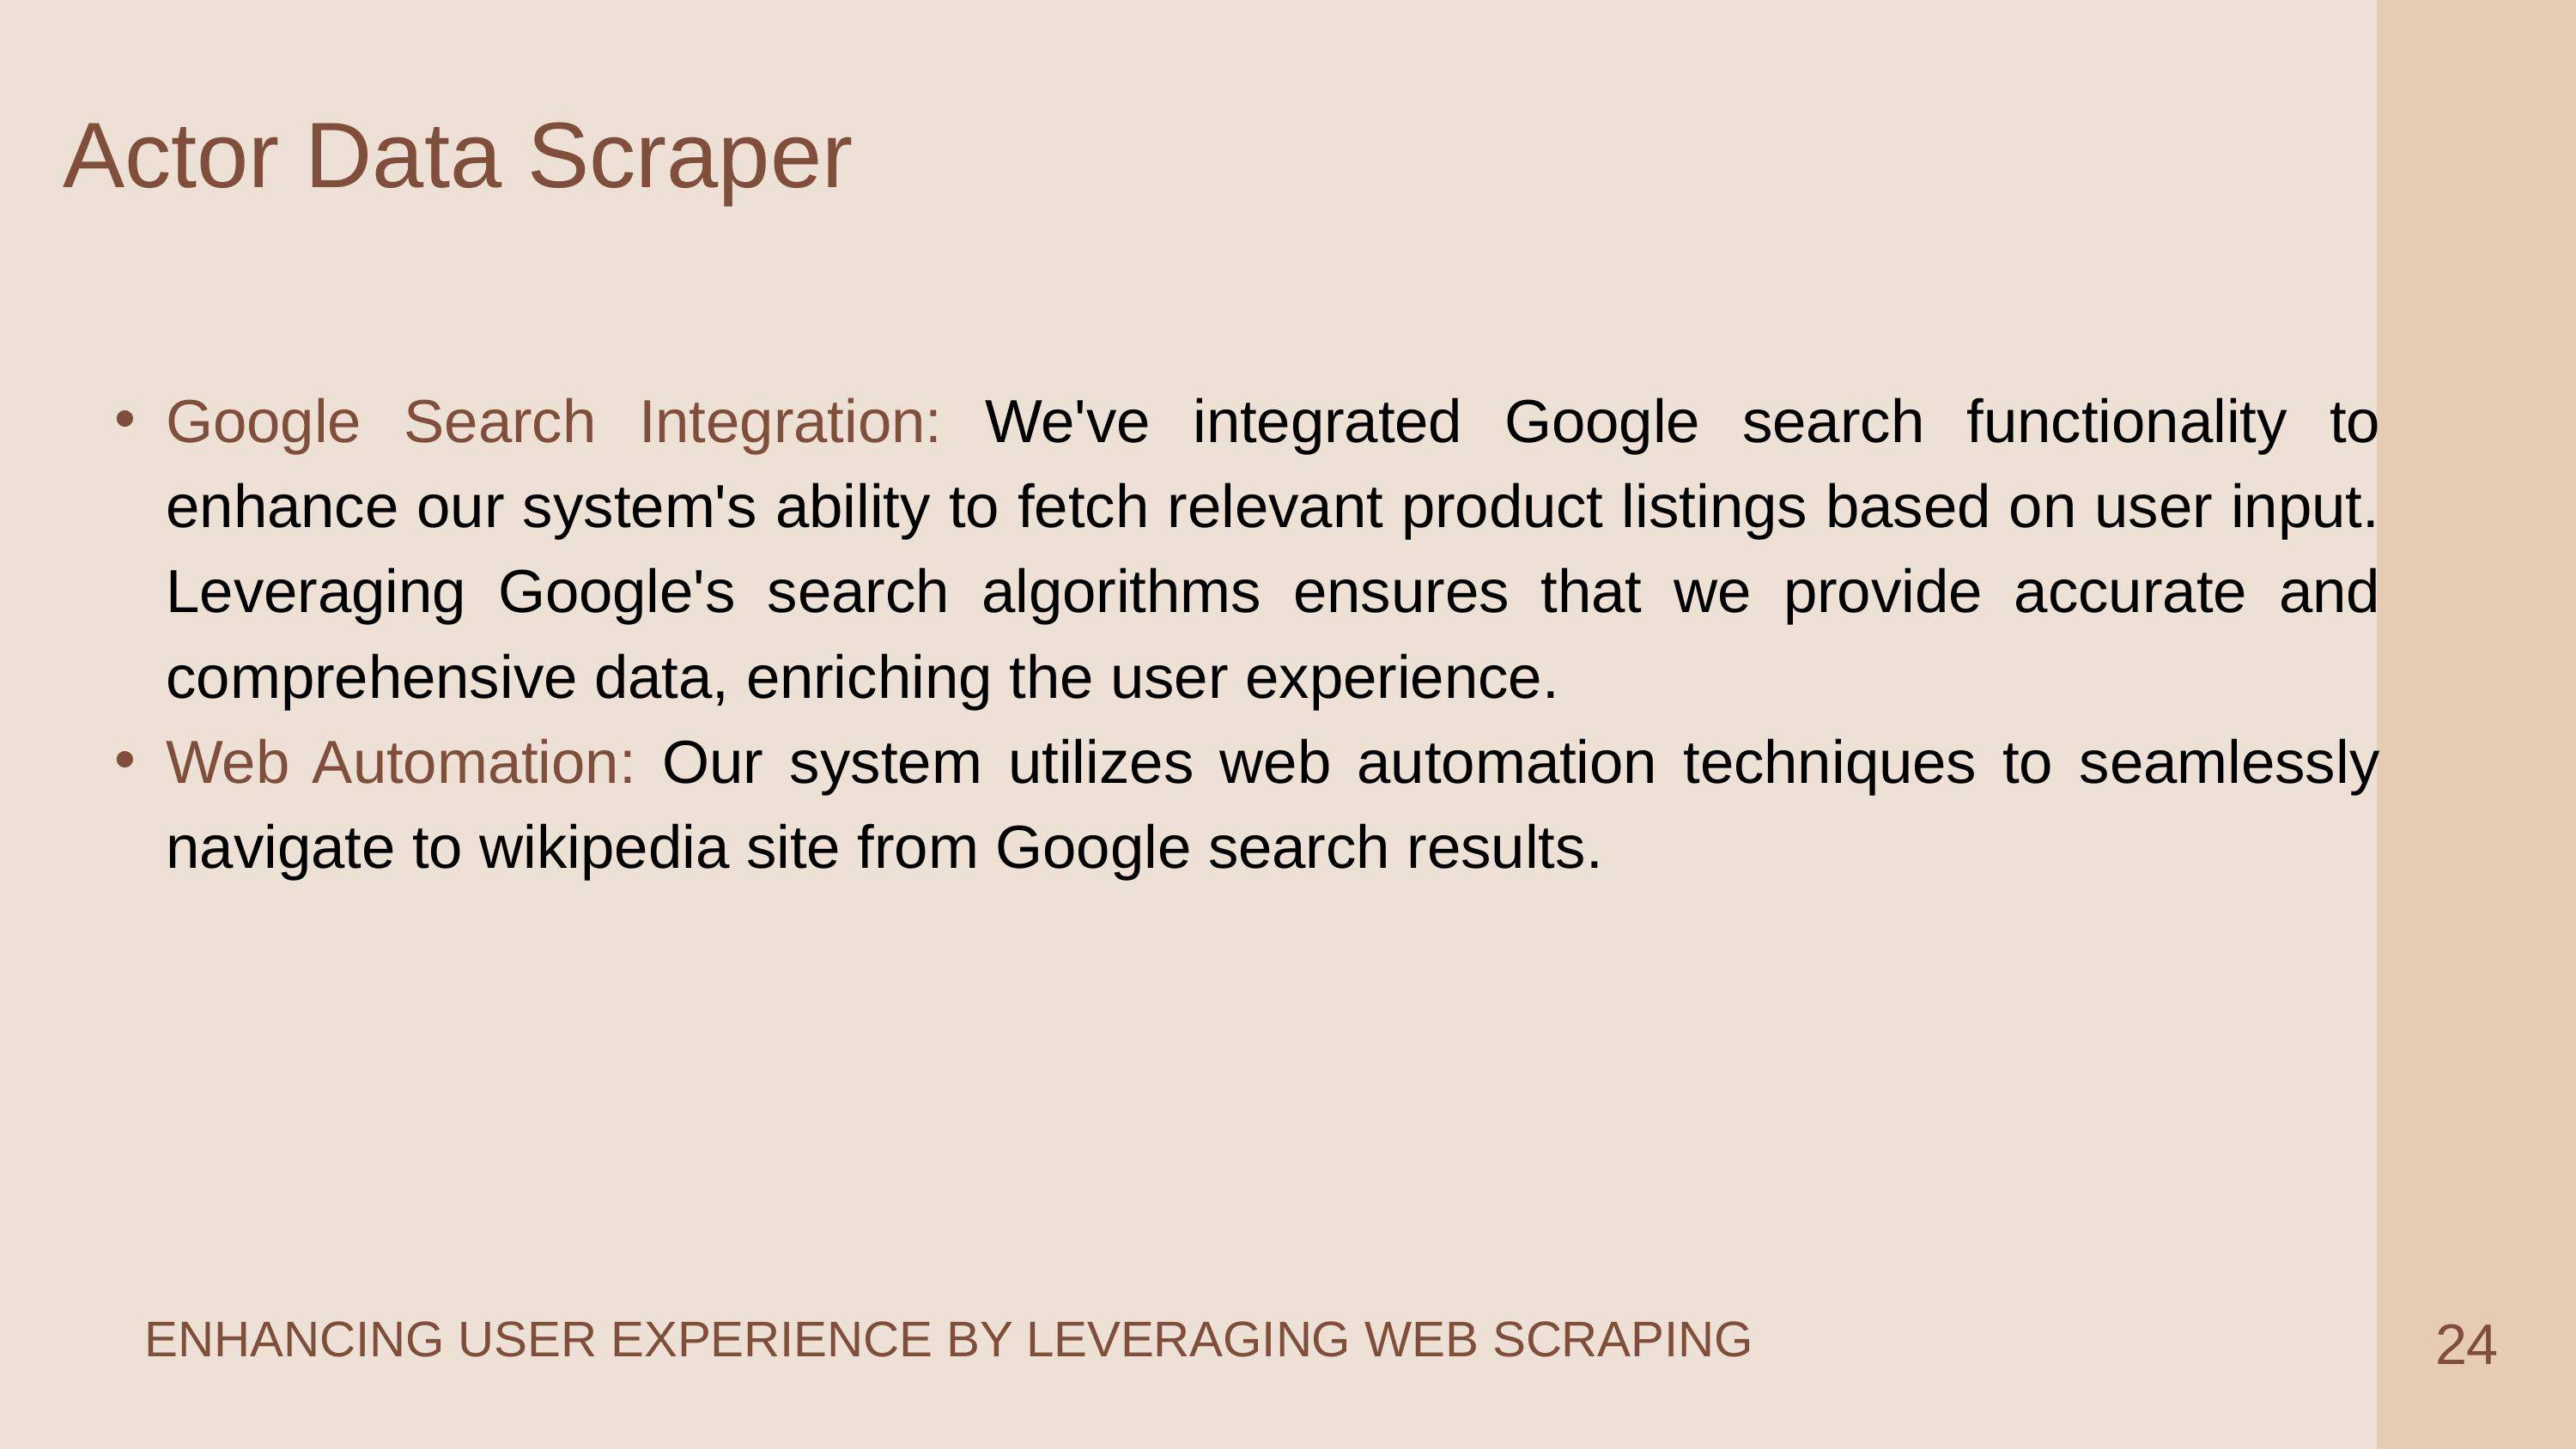

Actor Data Scraper
Google Se﻿arch Integration: We've integrated Google search functionality to enhance our system's ability to fetch relevant product listings based on user input. Leveraging Google's search algorithms ensures that we provide accurate and comprehensive data, enriching the user experience.
Web Automation: Our system utilizes web automation techniques to seamlessly navigate to wikipedia site from Google search results.

24
ENHANCING USER EXPERIENCE BY LEVERAGING WEB SCRAPING